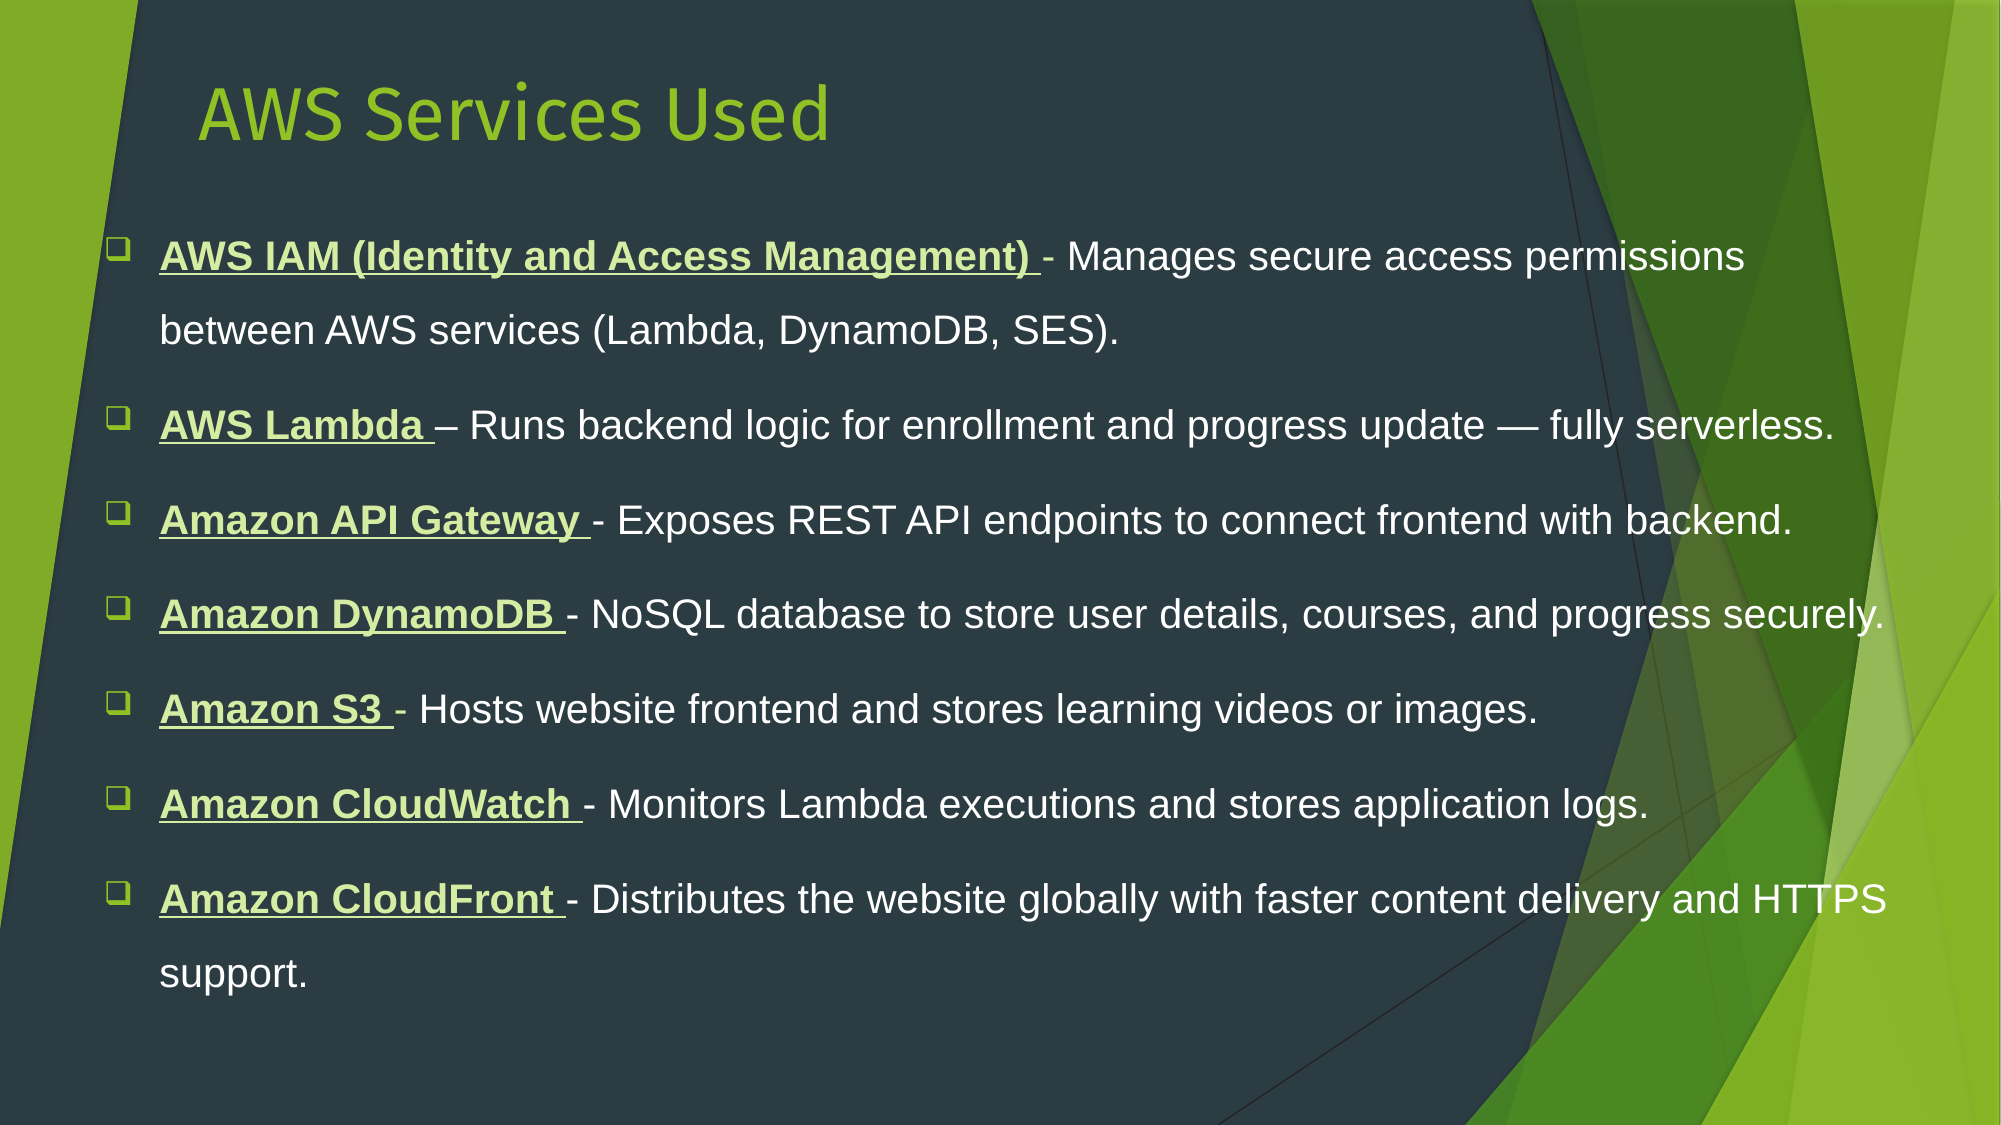

# AWS Services Used
AWS IAM (Identity and Access Management) - Manages secure access permissions between AWS services (Lambda, DynamoDB, SES).
AWS Lambda – Runs backend logic for enrollment and progress update — fully serverless.
Amazon API Gateway - Exposes REST API endpoints to connect frontend with backend.
Amazon DynamoDB - NoSQL database to store user details, courses, and progress securely.
Amazon S3 - Hosts website frontend and stores learning videos or images.
Amazon CloudWatch - Monitors Lambda executions and stores application logs.
Amazon CloudFront - Distributes the website globally with faster content delivery and HTTPS support.